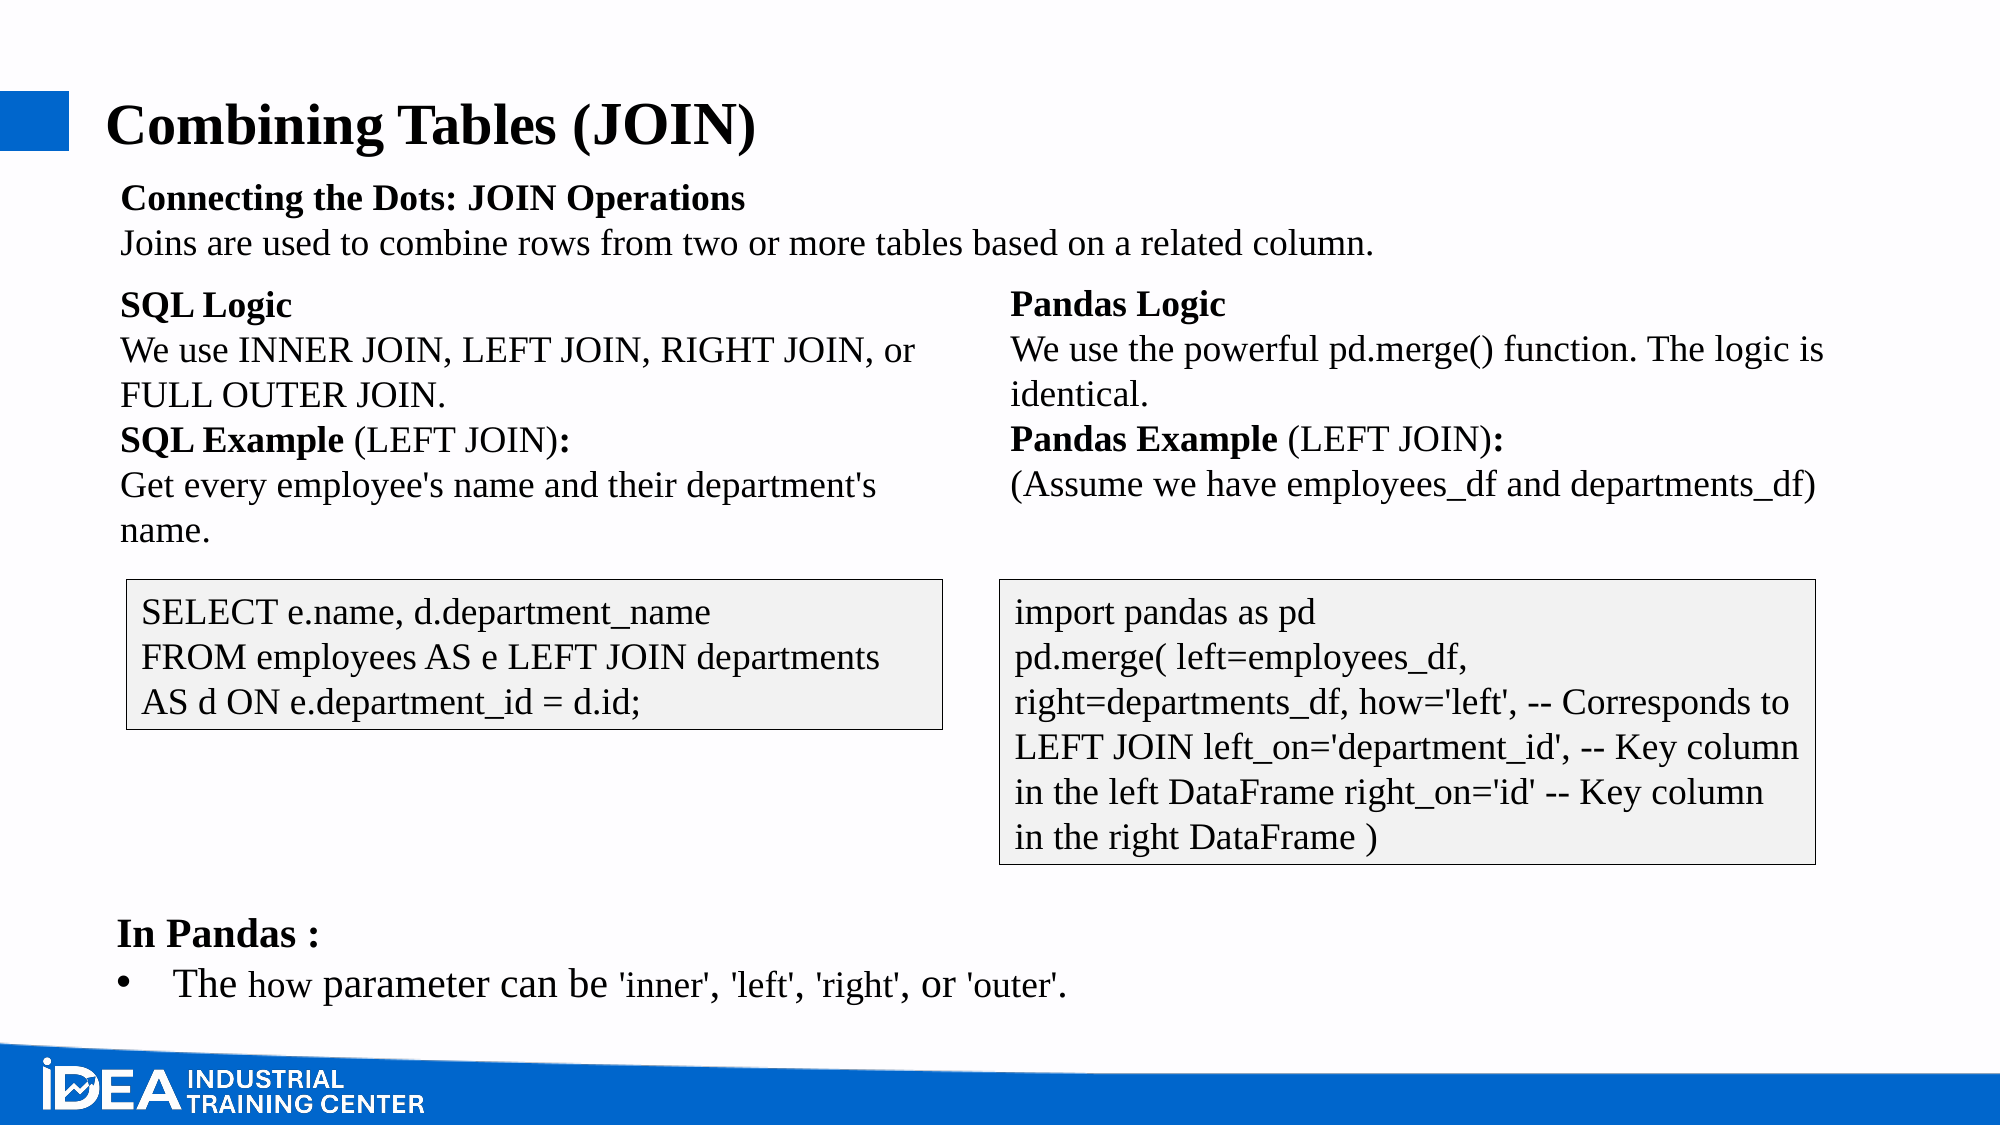

# Combining Tables (JOIN)
Connecting the Dots: JOIN Operations
Joins are used to combine rows from two or more tables based on a related column.
Pandas Logic
We use the powerful pd.merge() function. The logic is identical.
Pandas Example (LEFT JOIN):
(Assume we have employees_df and departments_df)
SQL Logic
We use INNER JOIN, LEFT JOIN, RIGHT JOIN, or FULL OUTER JOIN.
SQL Example (LEFT JOIN):
Get every employee's name and their department's name.
SELECT e.name, d.department_name
FROM employees AS e LEFT JOIN departments AS d ON e.department_id = d.id;
import pandas as pd
pd.merge( left=employees_df, right=departments_df, how='left', -- Corresponds to LEFT JOIN left_on='department_id', -- Key column in the left DataFrame right_on='id' -- Key column in the right DataFrame )
In Pandas :
The how parameter can be 'inner', 'left', 'right', or 'outer'.